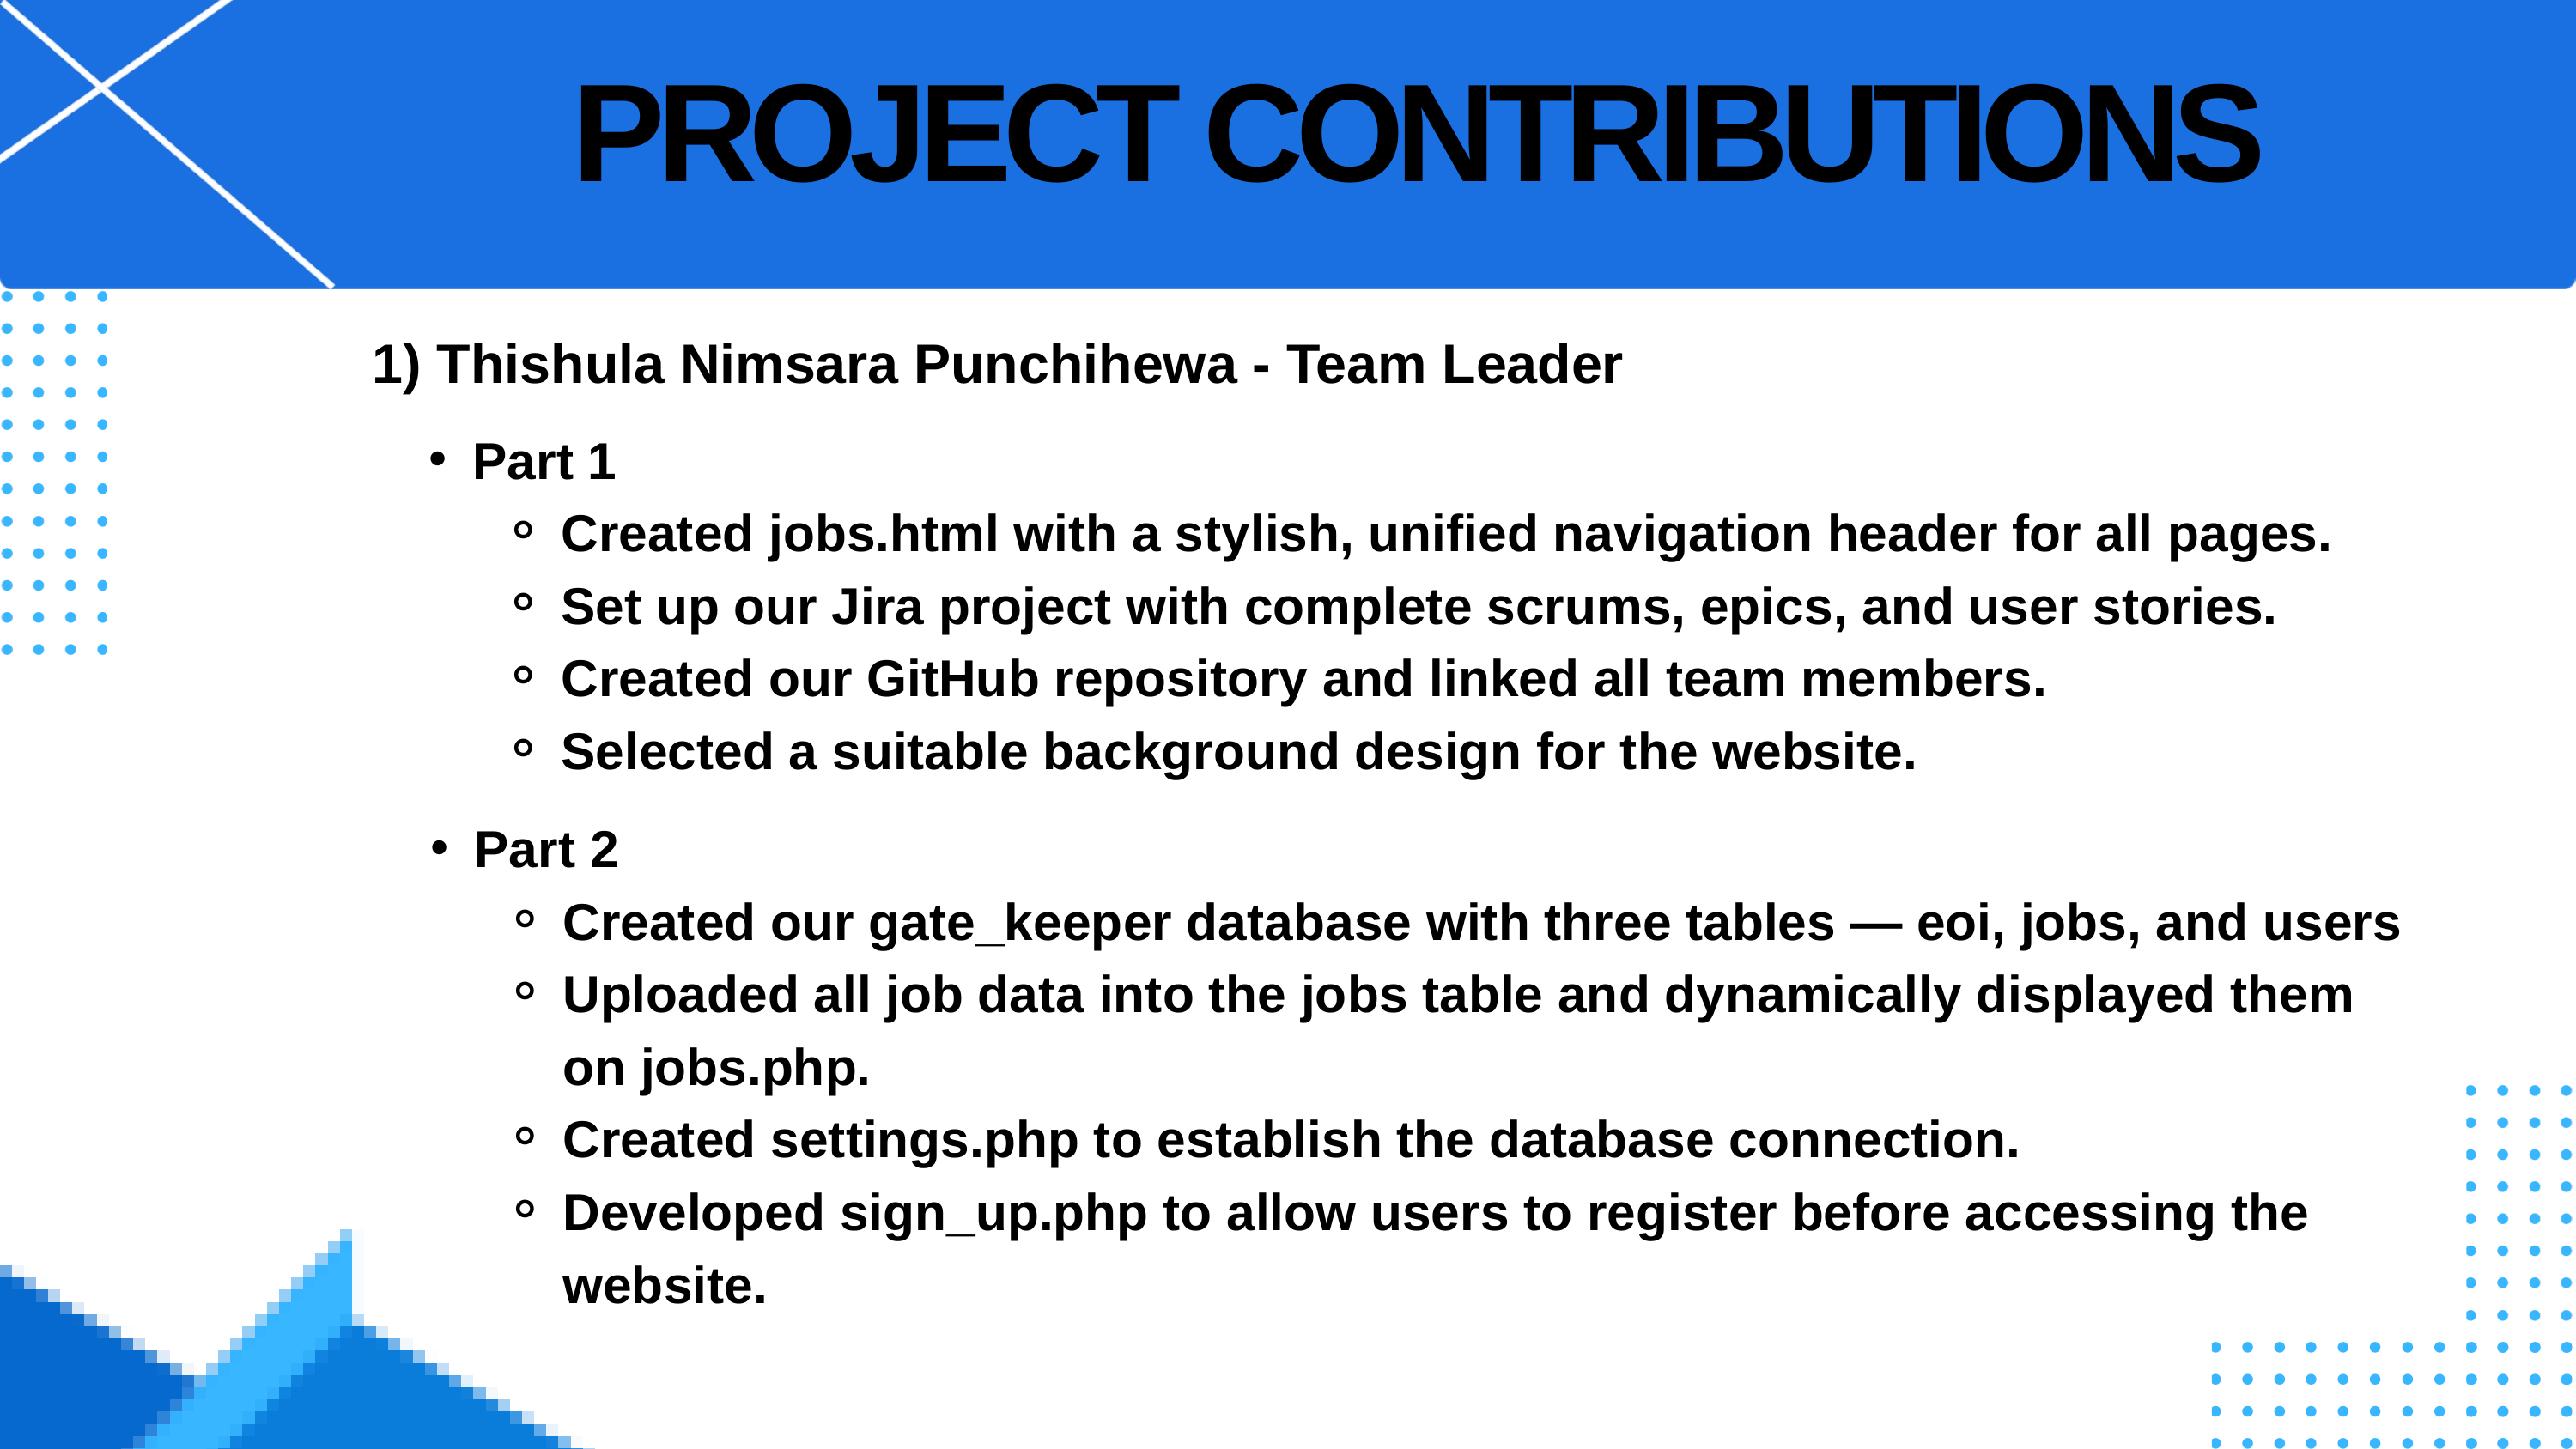

PROJECT CONTRIBUTIONS

1) Thishula Nimsara Punchihewa - Team Leader
Part 1
Created jobs.html with a stylish, unified navigation header for all pages.
Set up our Jira project with complete scrums, epics, and user stories.
Created our GitHub repository and linked all team members.
Selected a suitable background design for the website.

Part 2
Created our gate_keeper database with three tables — eoi, jobs, and users
Uploaded all job data into the jobs table and dynamically displayed them on jobs.php.
Created settings.php to establish the database connection.
Developed sign_up.php to allow users to register before accessing the website.